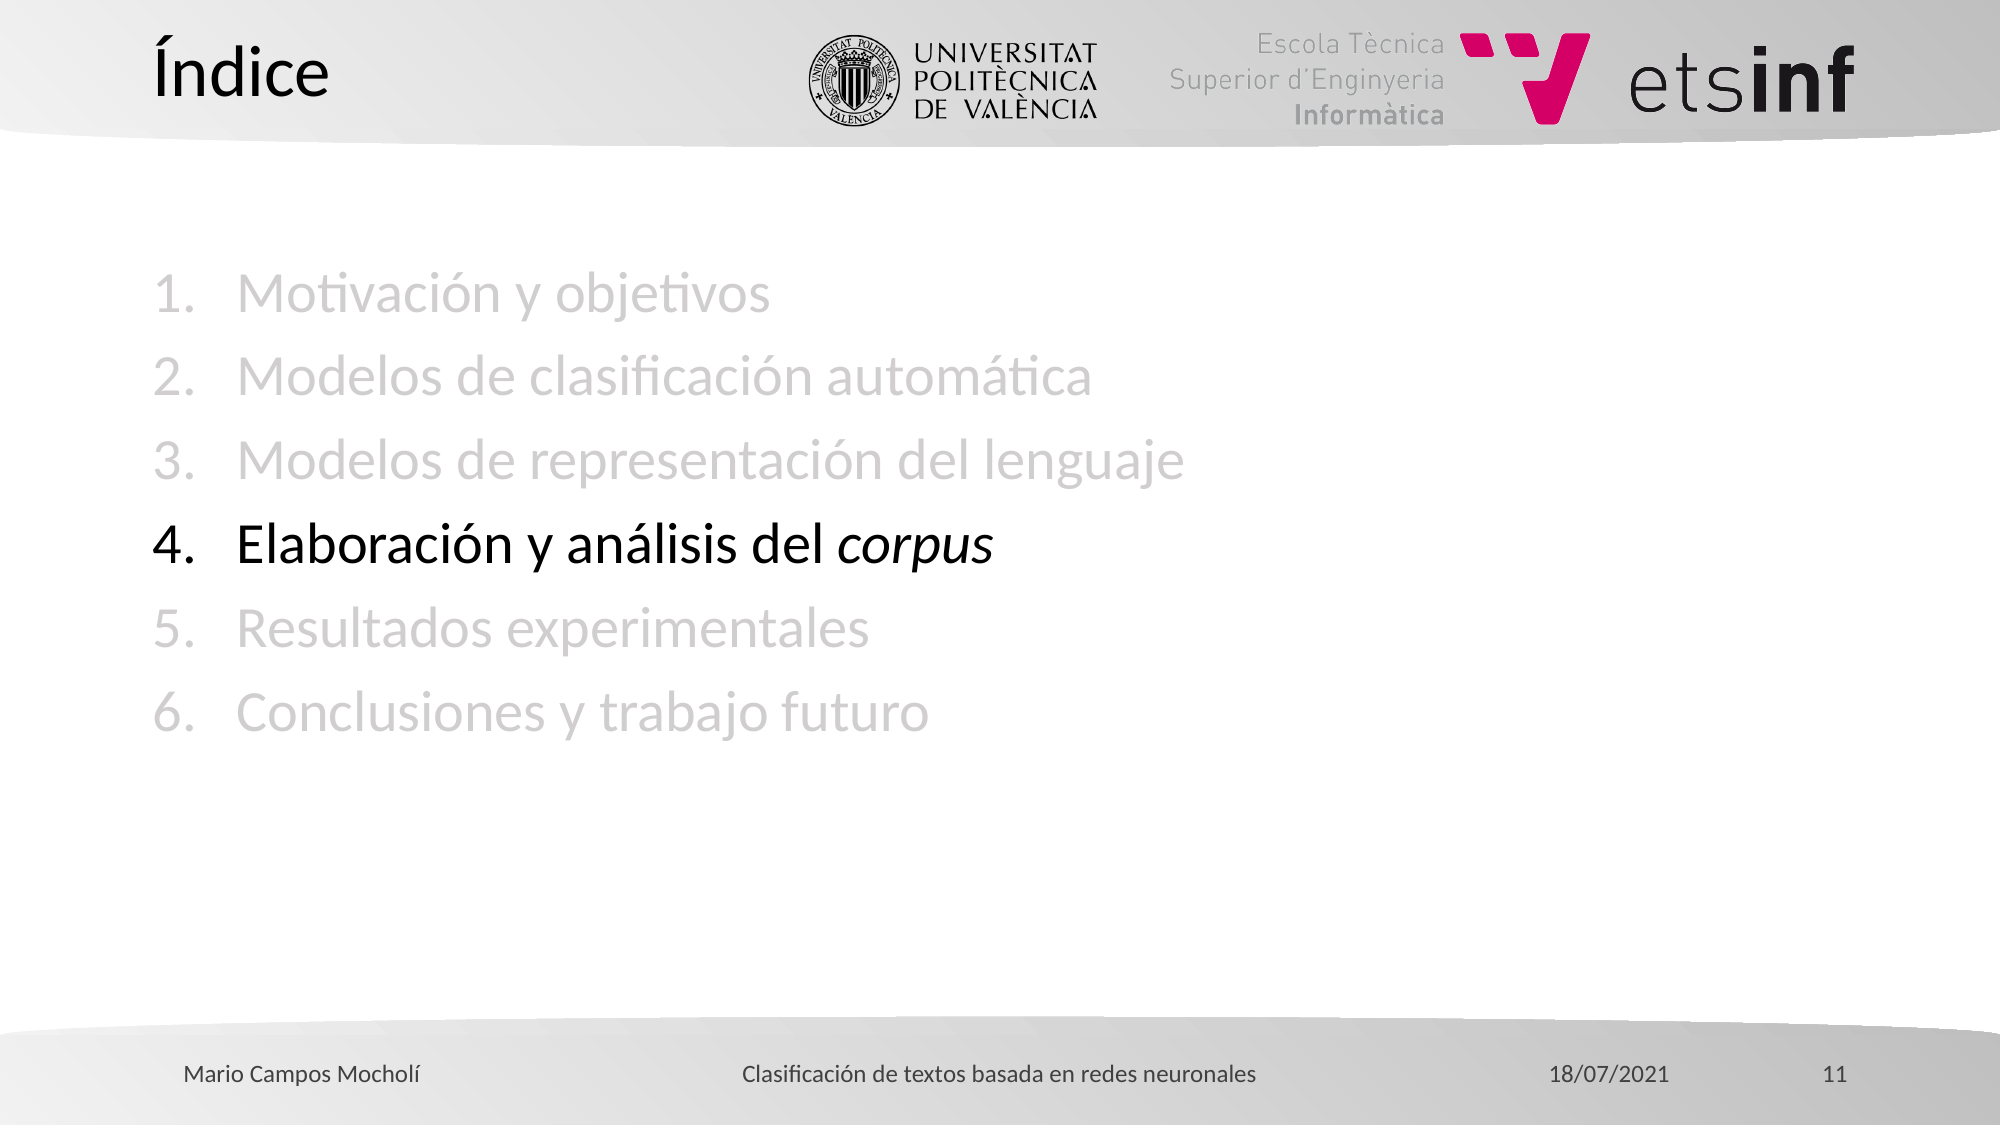

# Índice
Motivación y objetivos
Modelos de clasificación automática
Modelos de representación del lenguaje
Elaboración y análisis del corpus
Resultados experimentales
Conclusiones y trabajo futuro
18/07/2021
11